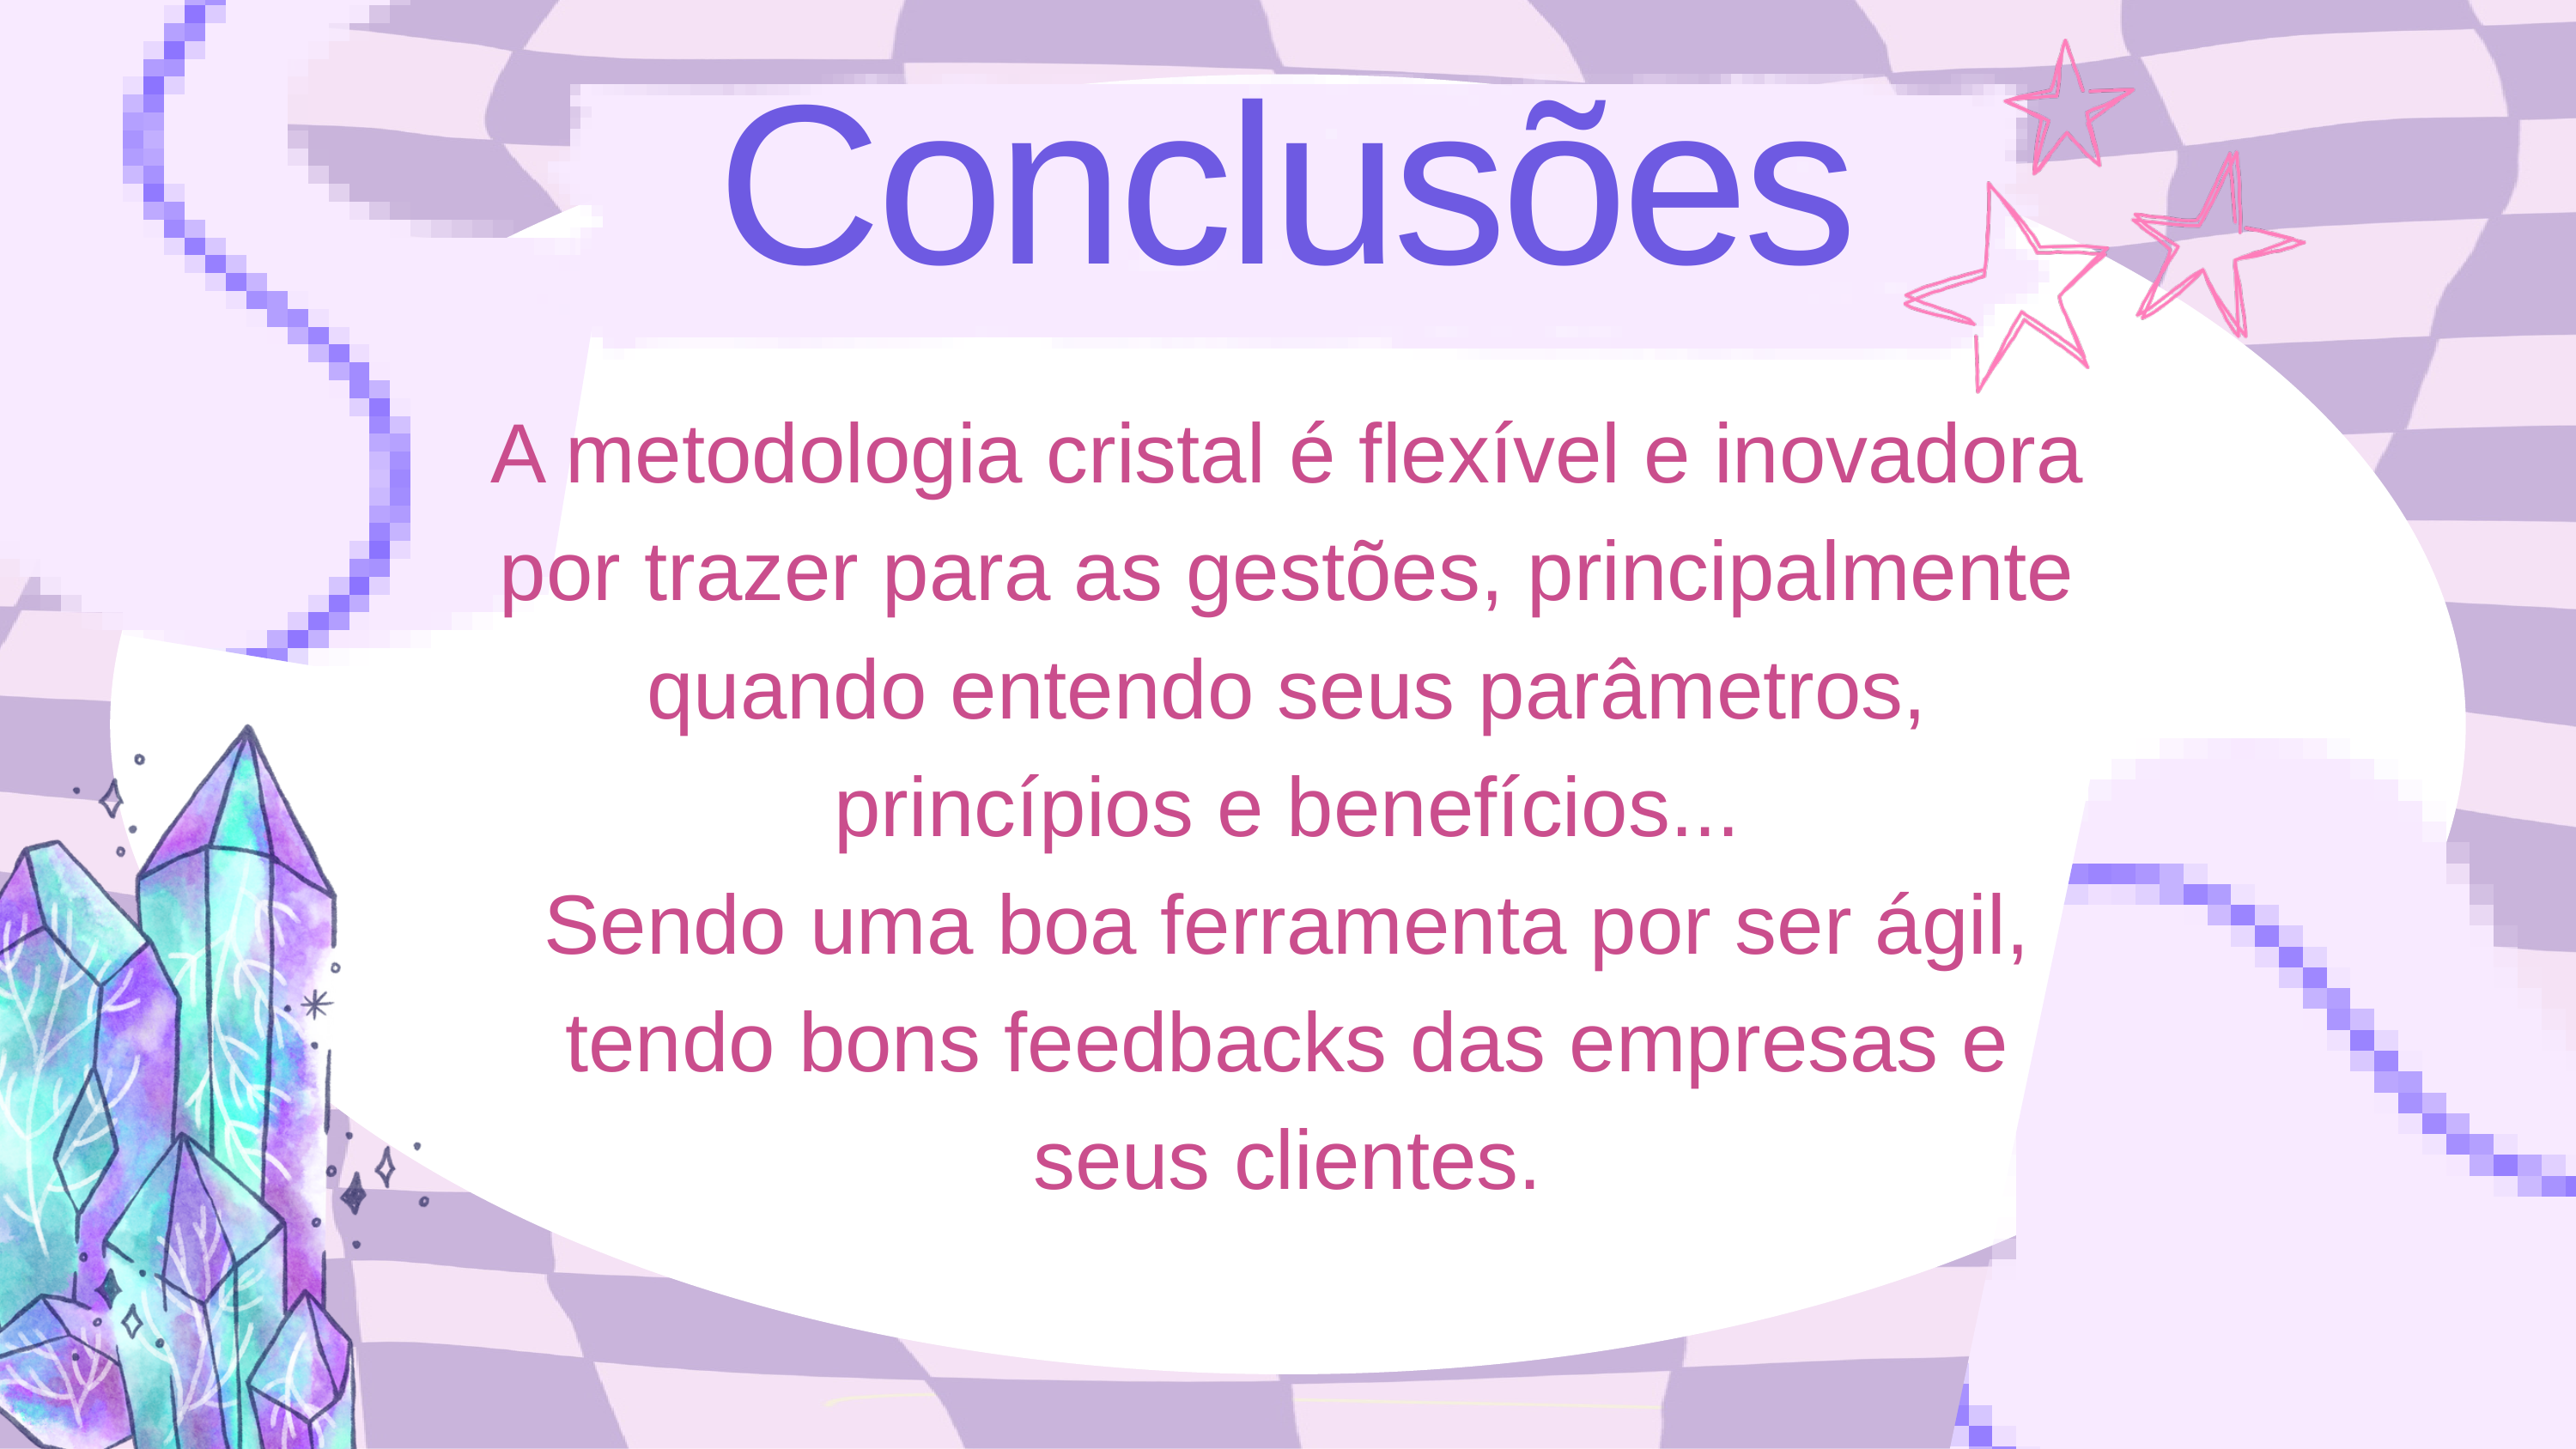

Conclusões
A metodologia cristal é flexível e inovadora por trazer para as gestões, principalmente quando entendo seus parâmetros, princípios e benefícios...
Sendo uma boa ferramenta por ser ágil, tendo bons feedbacks das empresas e seus clientes.